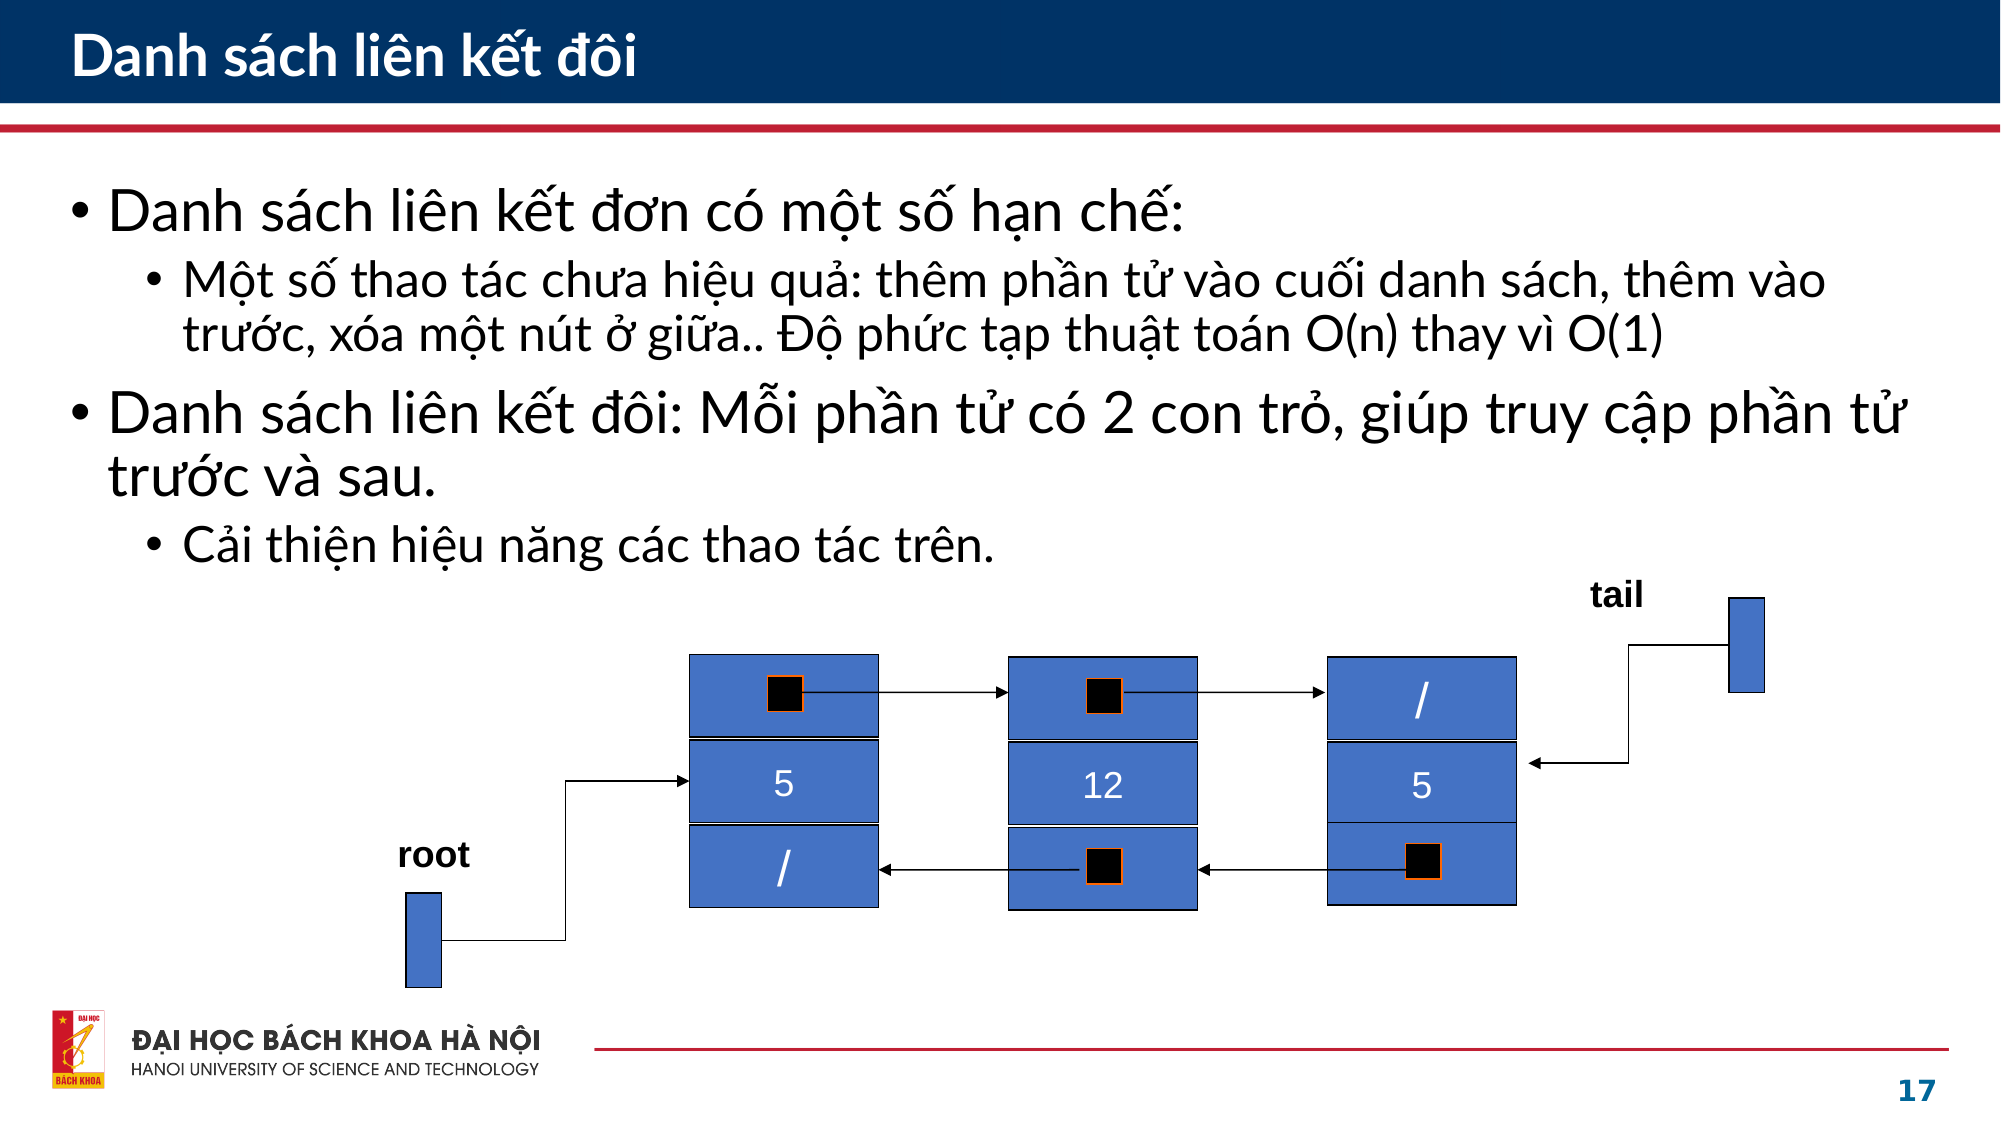

# Danh sách liên kết đôi
Danh sách liên kết đơn có một số hạn chế:
Một số thao tác chưa hiệu quả: thêm phần tử vào cuối danh sách, thêm vào trước, xóa một nút ở giữa.. Độ phức tạp thuật toán O(n) thay vì O(1)
Danh sách liên kết đôi: Mỗi phần tử có 2 con trỏ, giúp truy cập phần tử trước và sau.
Cải thiện hiệu năng các thao tác trên.

tail

/

5
12
5
root

/

17